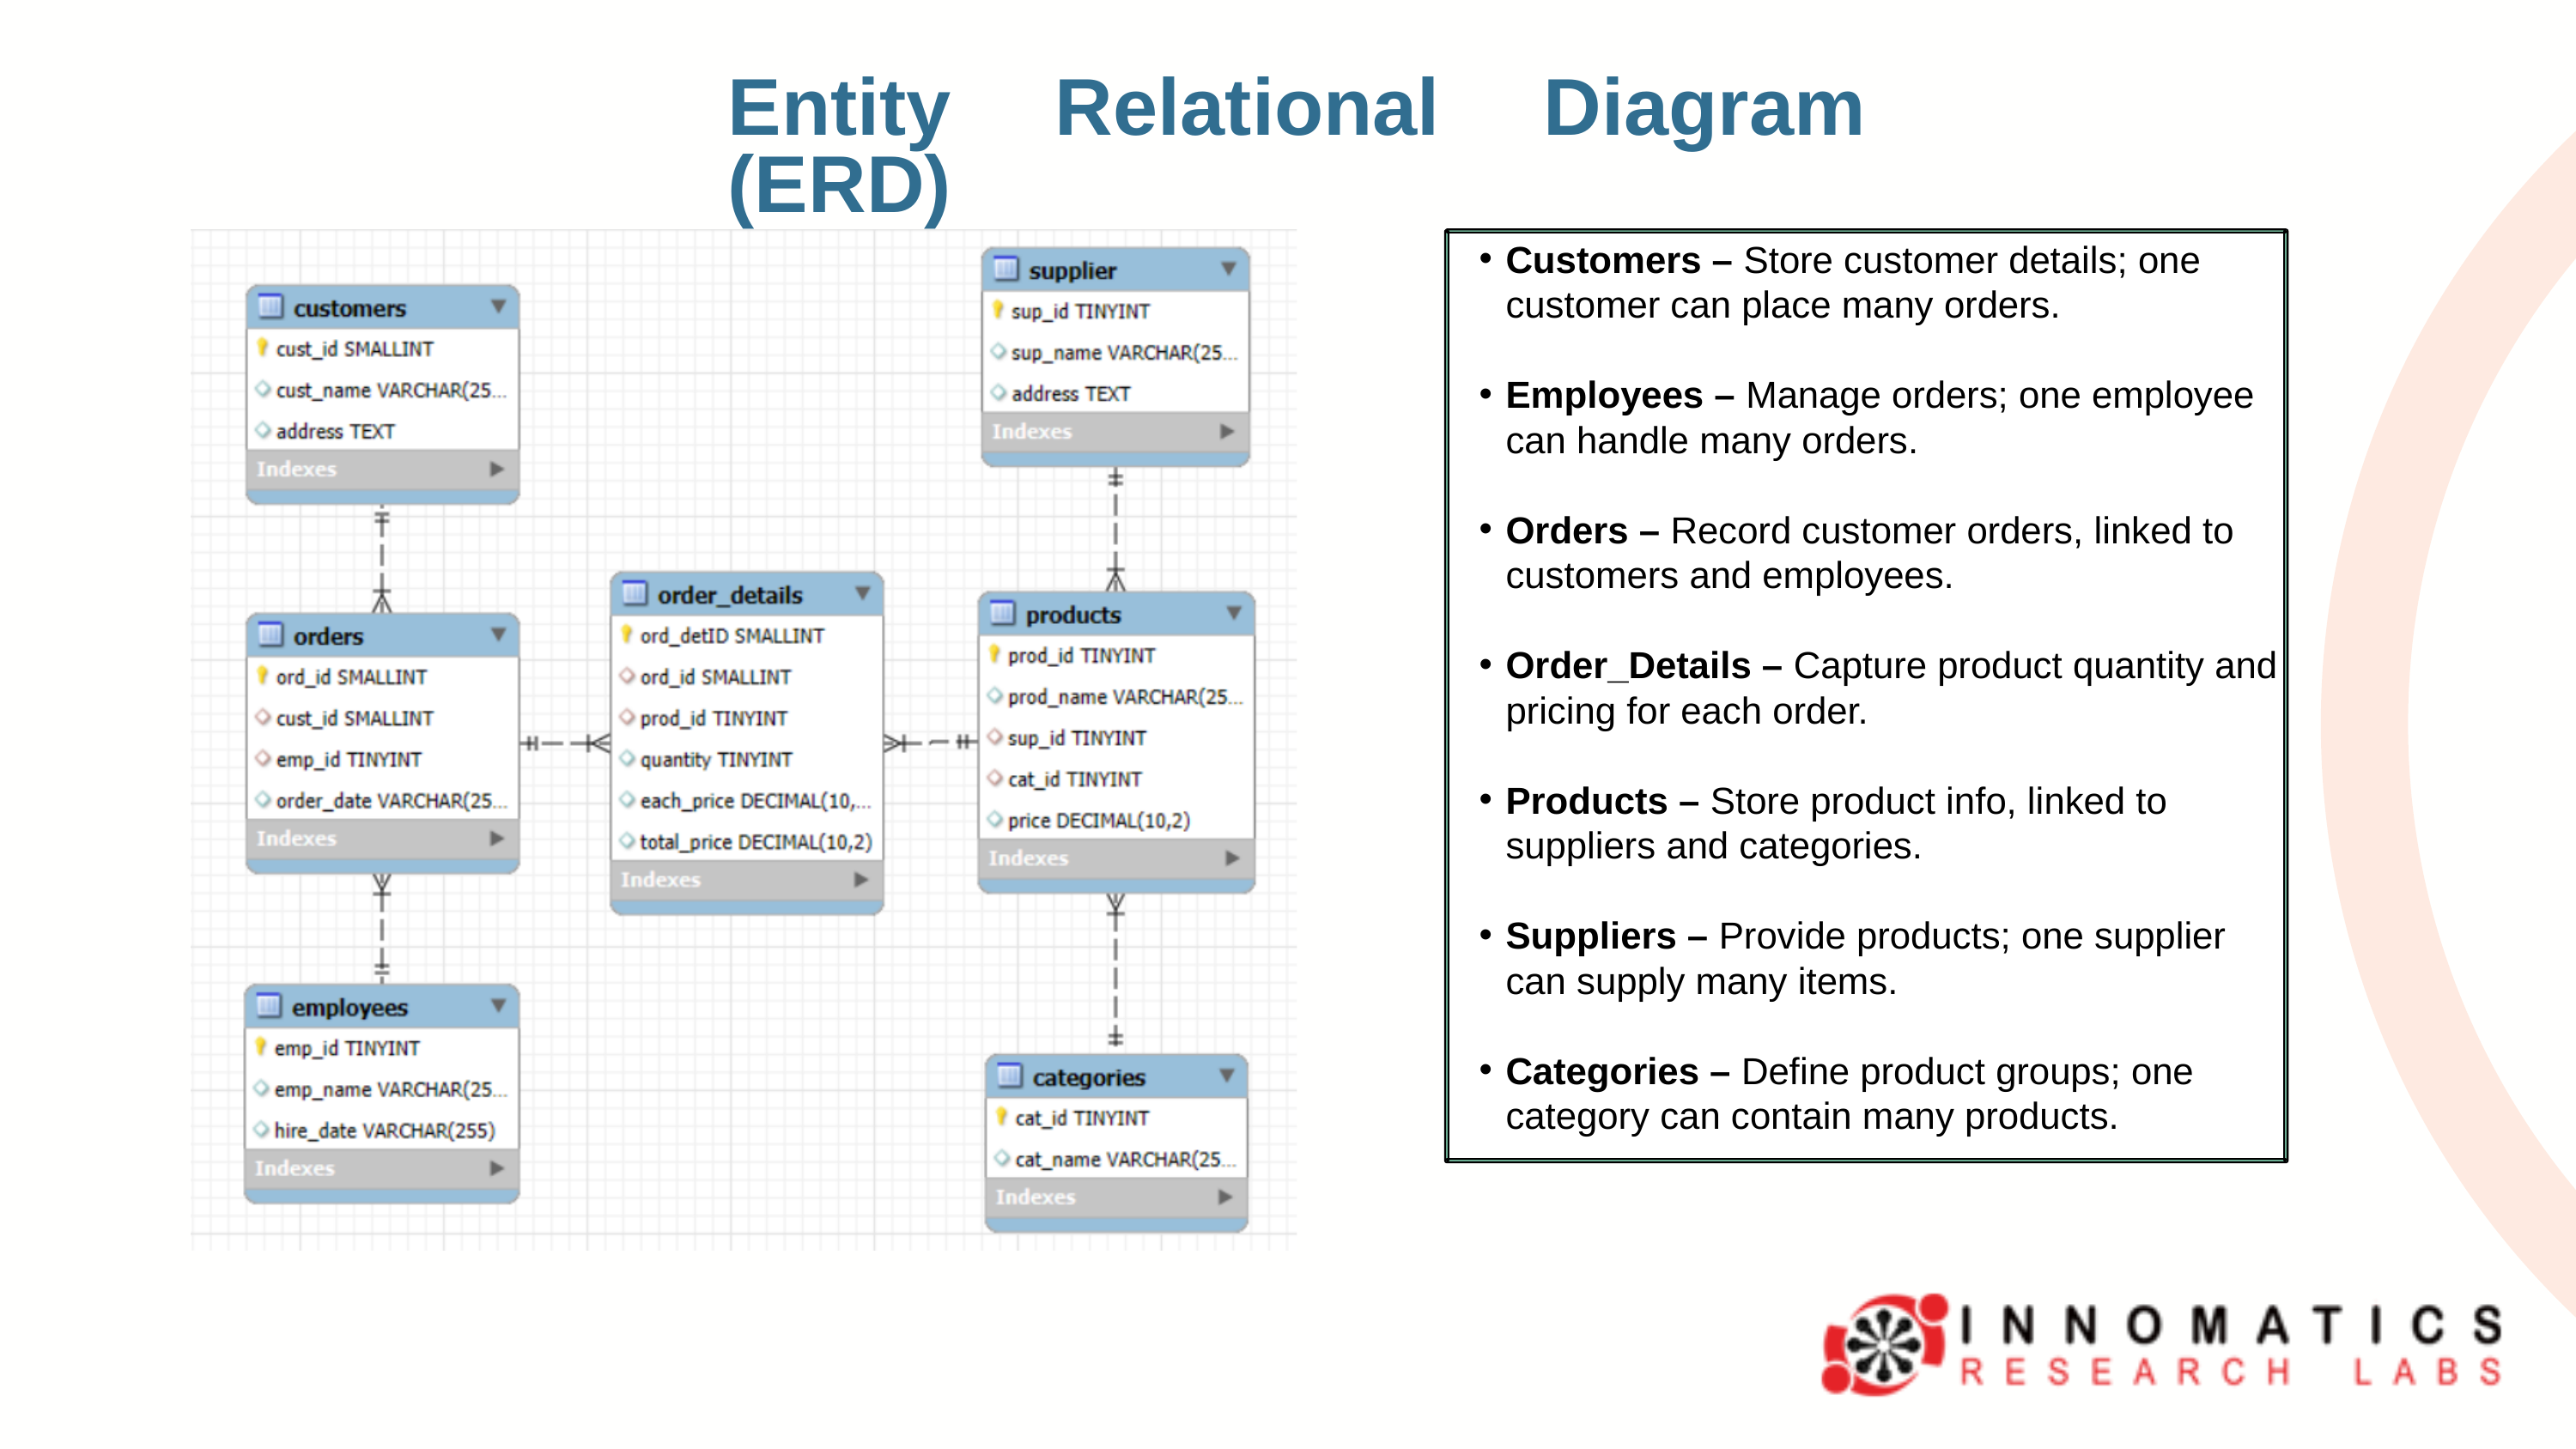

Entity Relational Diagram (ERD)

Customers – Store customer details; one customer can place many orders.

Employees – Manage orders; one employee can handle many orders.

Orders – Record customer orders, linked to customers and employees.

Order_Details – Capture product quantity and pricing for each order.

Products – Store product info, linked to suppliers and categories.

Suppliers – Provide products; one supplier can supply many items.

Categories – Define product groups; one category can contain many products.